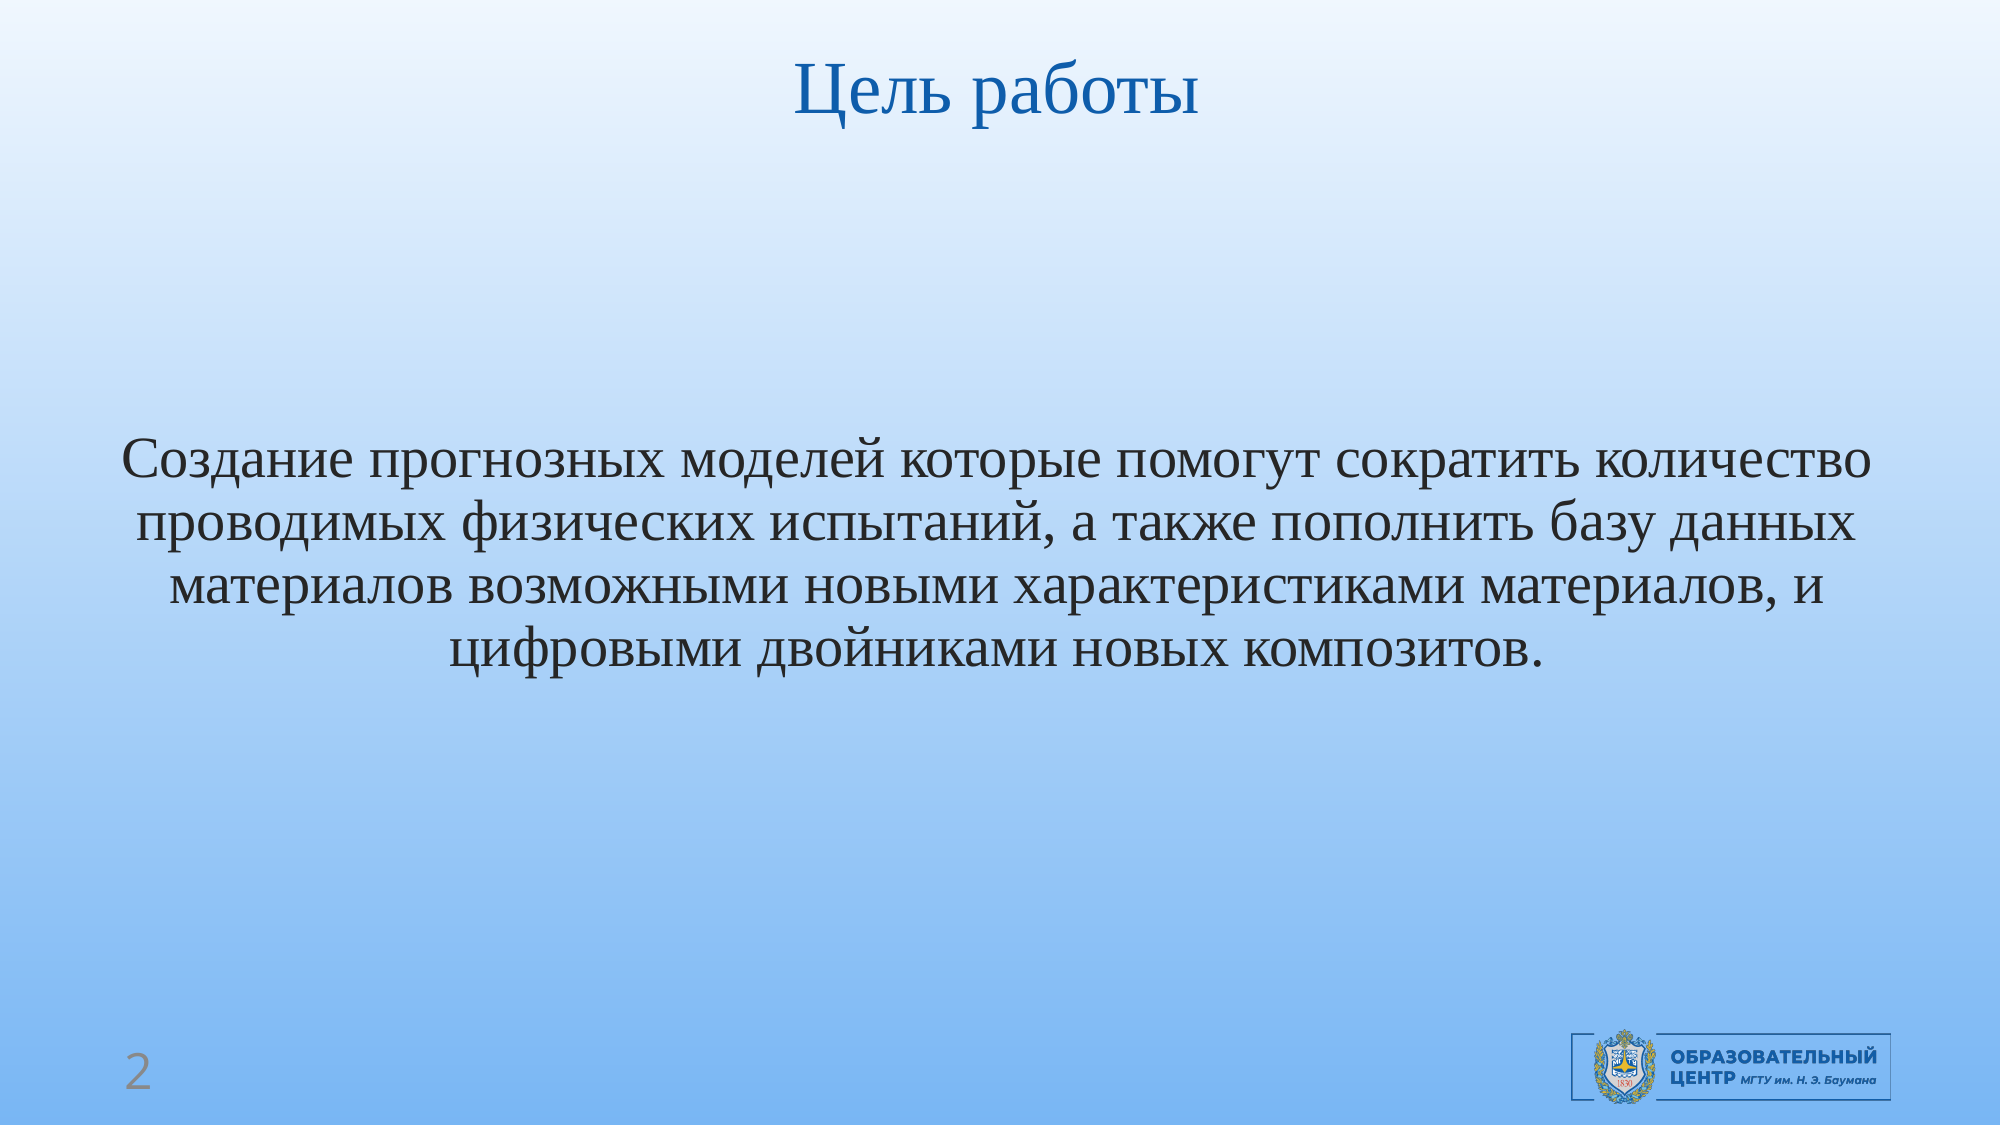

# Цель работы

Создание прогнозных моделей которые помогут сократить количество проводимых физических испытаний, а также пополнить базу данных материалов возможными новыми характеристиками материалов, и цифровыми двойниками новых композитов.
2